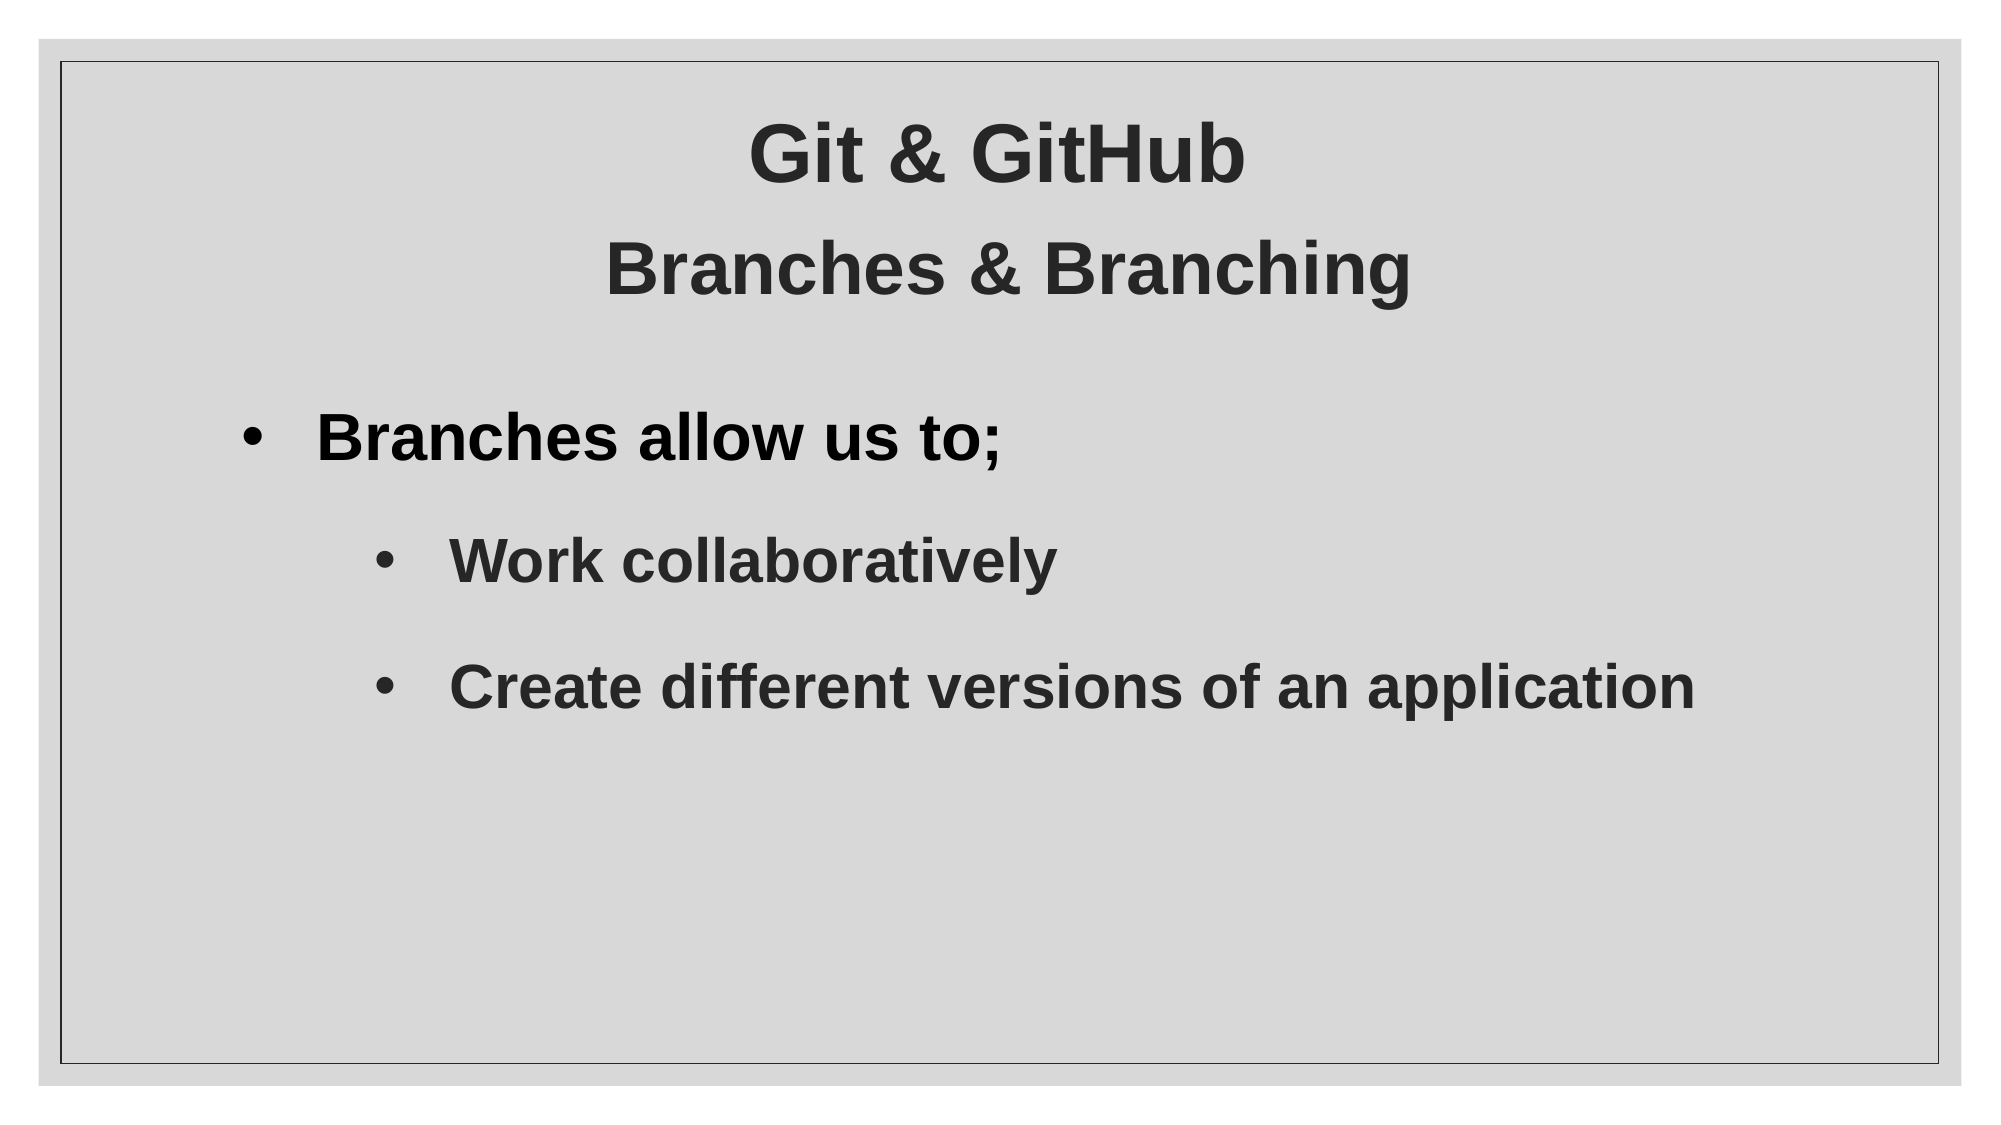

# Git & GitHub
Branches & Branching
Branches allow us to;
Work collaboratively
Create different versions of an application